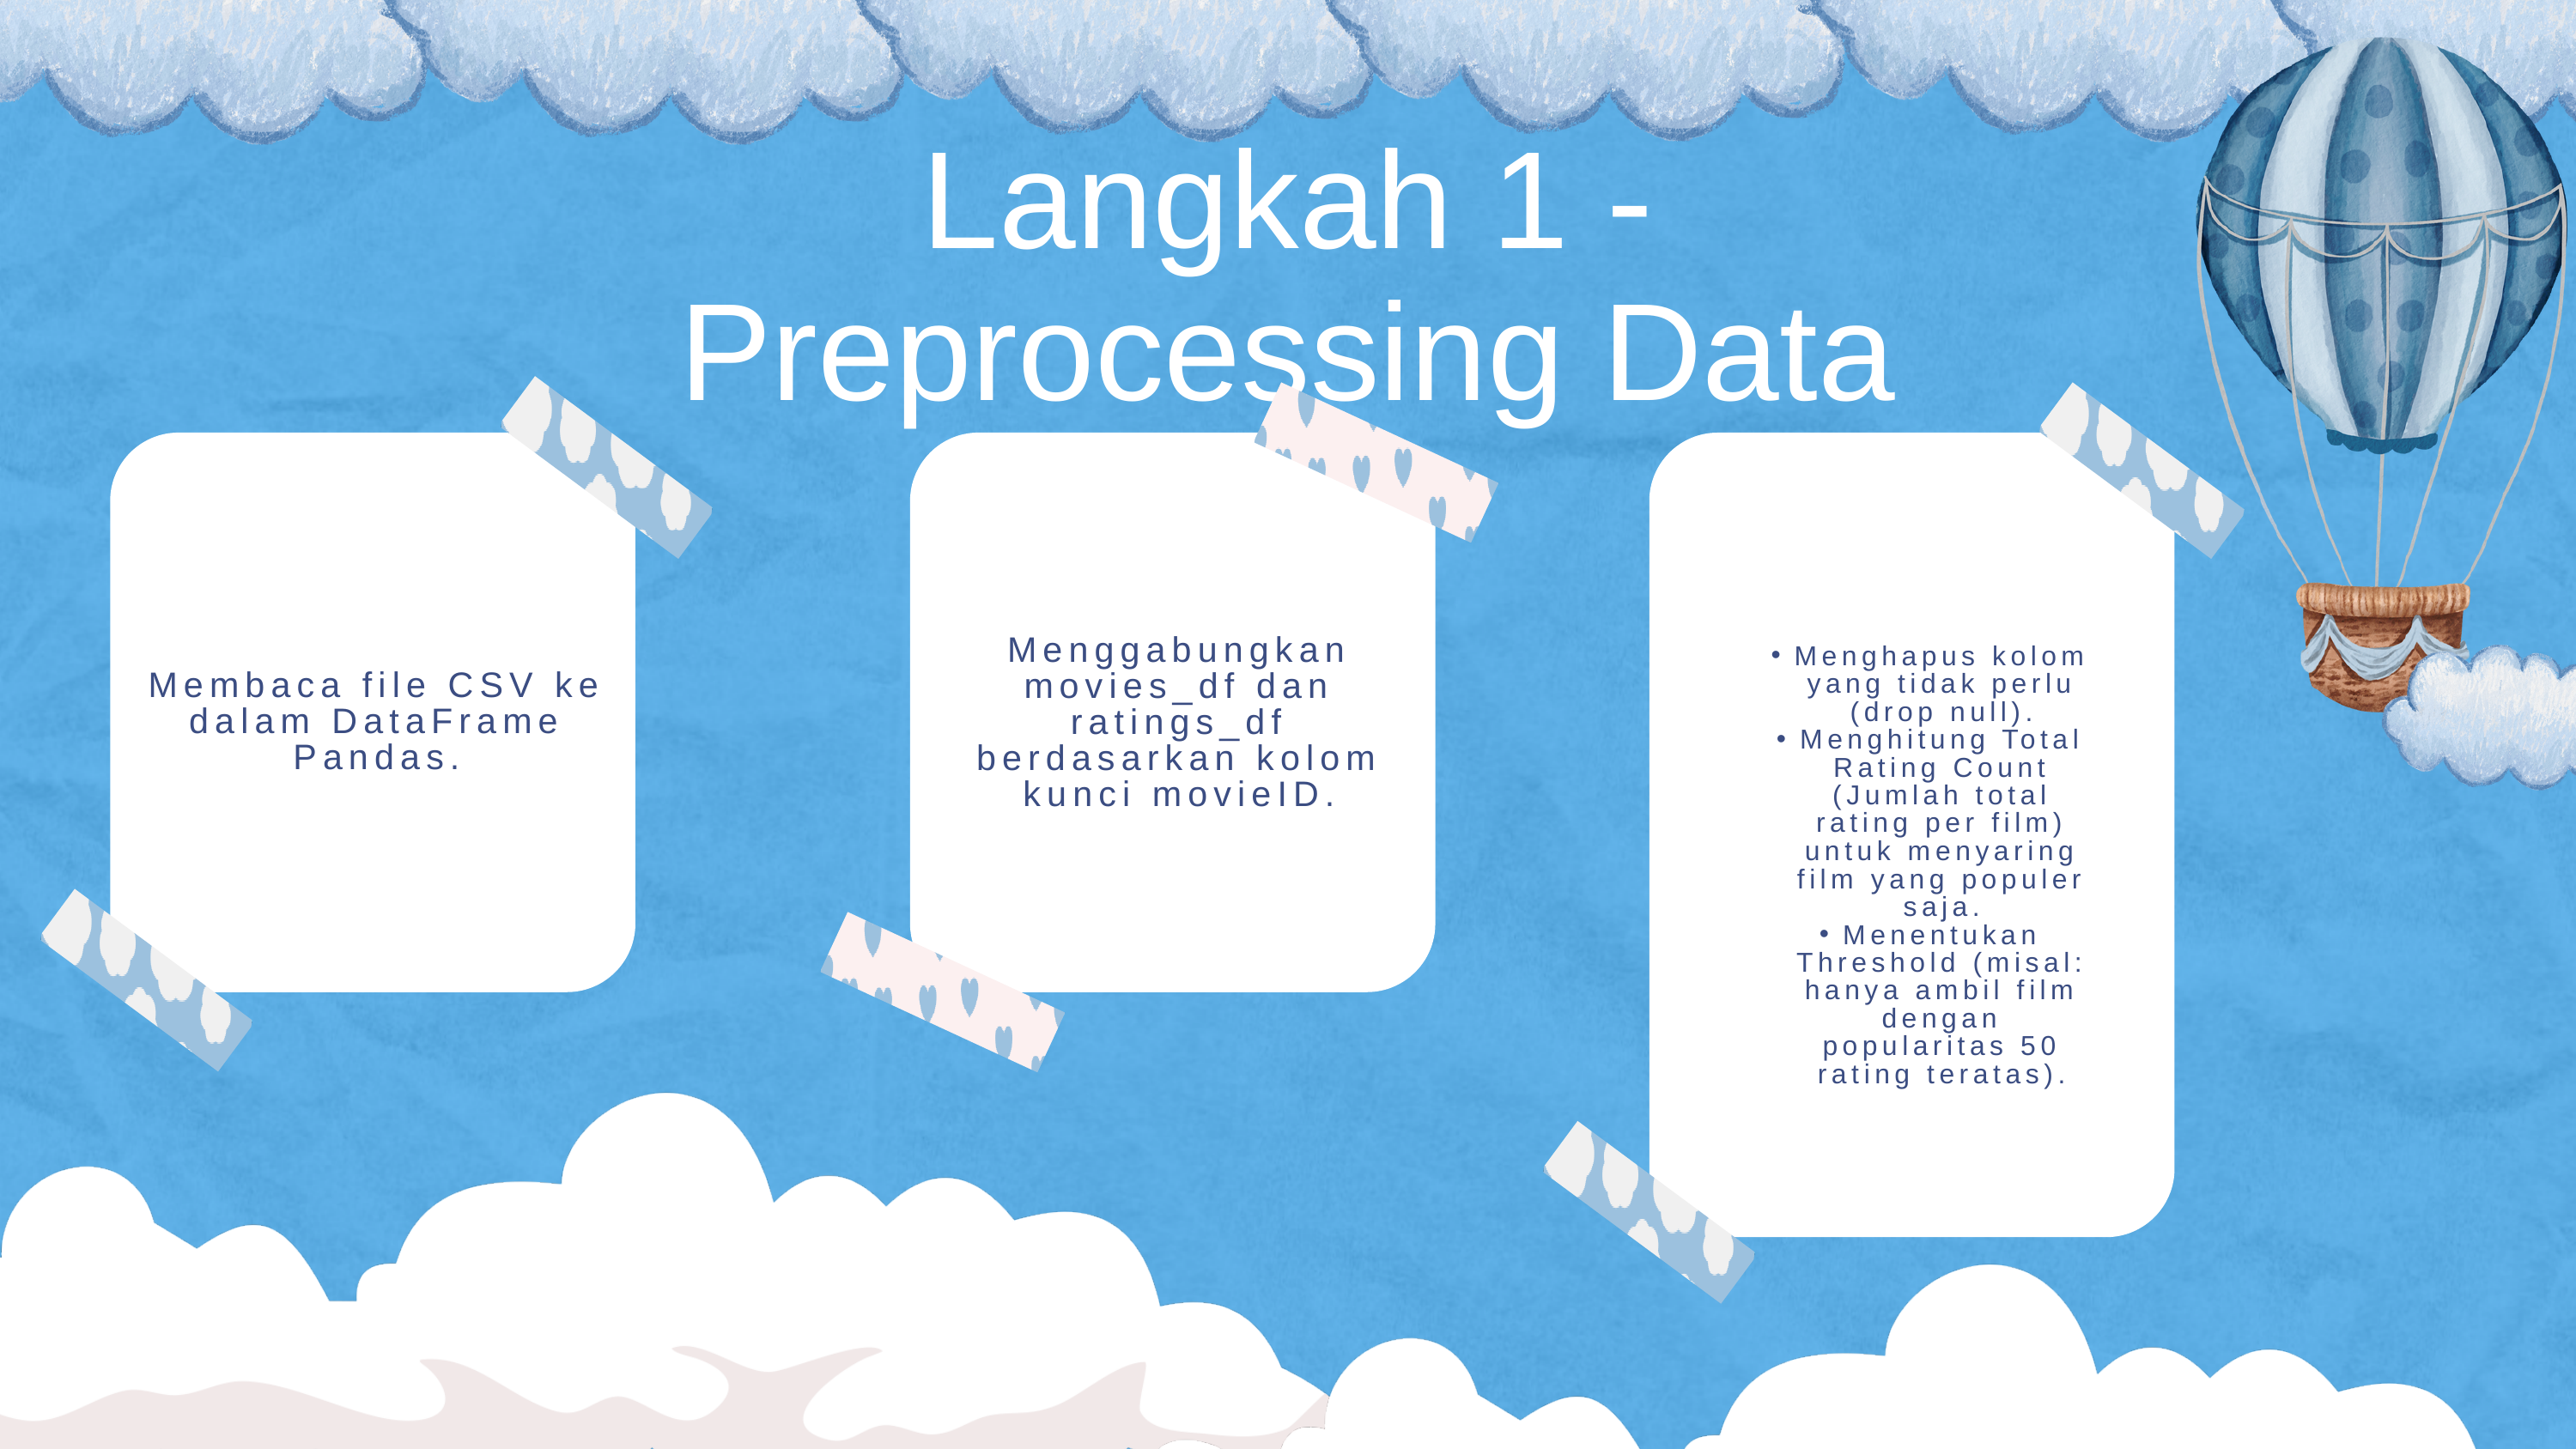

Langkah 1 - Preprocessing Data

Load Data
Merging
Cleaning
Menggabungkan movies_df dan ratings_df berdasarkan kolom kunci movieID.

Menghapus kolom yang tidak perlu (drop null).
Menghitung Total Rating Count (Jumlah total rating per film) untuk menyaring film yang populer saja.
Menentukan Threshold (misal: hanya ambil film dengan popularitas 50 rating teratas).

Membaca file CSV ke dalam DataFrame Pandas.